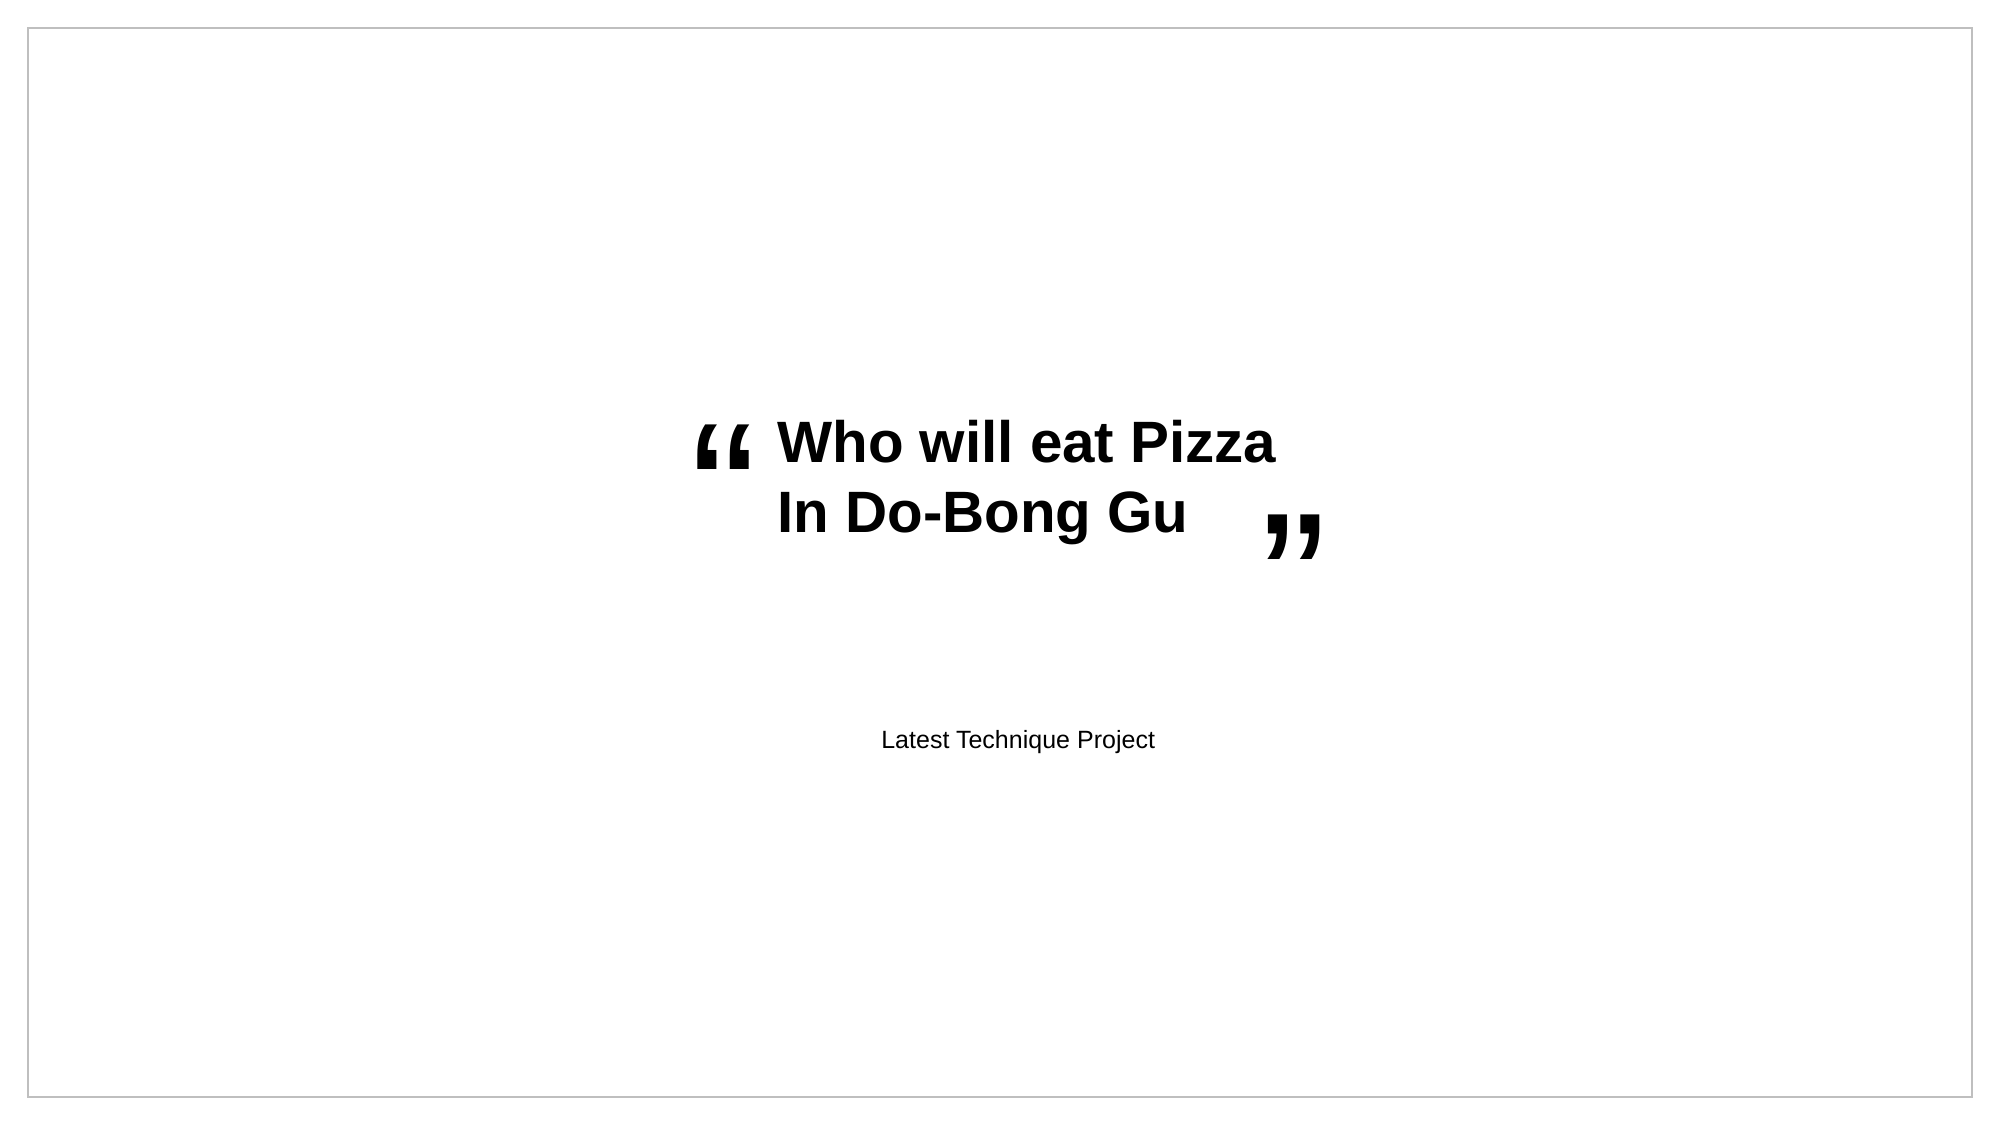

“
Who will eat Pizza
In Do-Bong Gu
”
Latest Technique Project